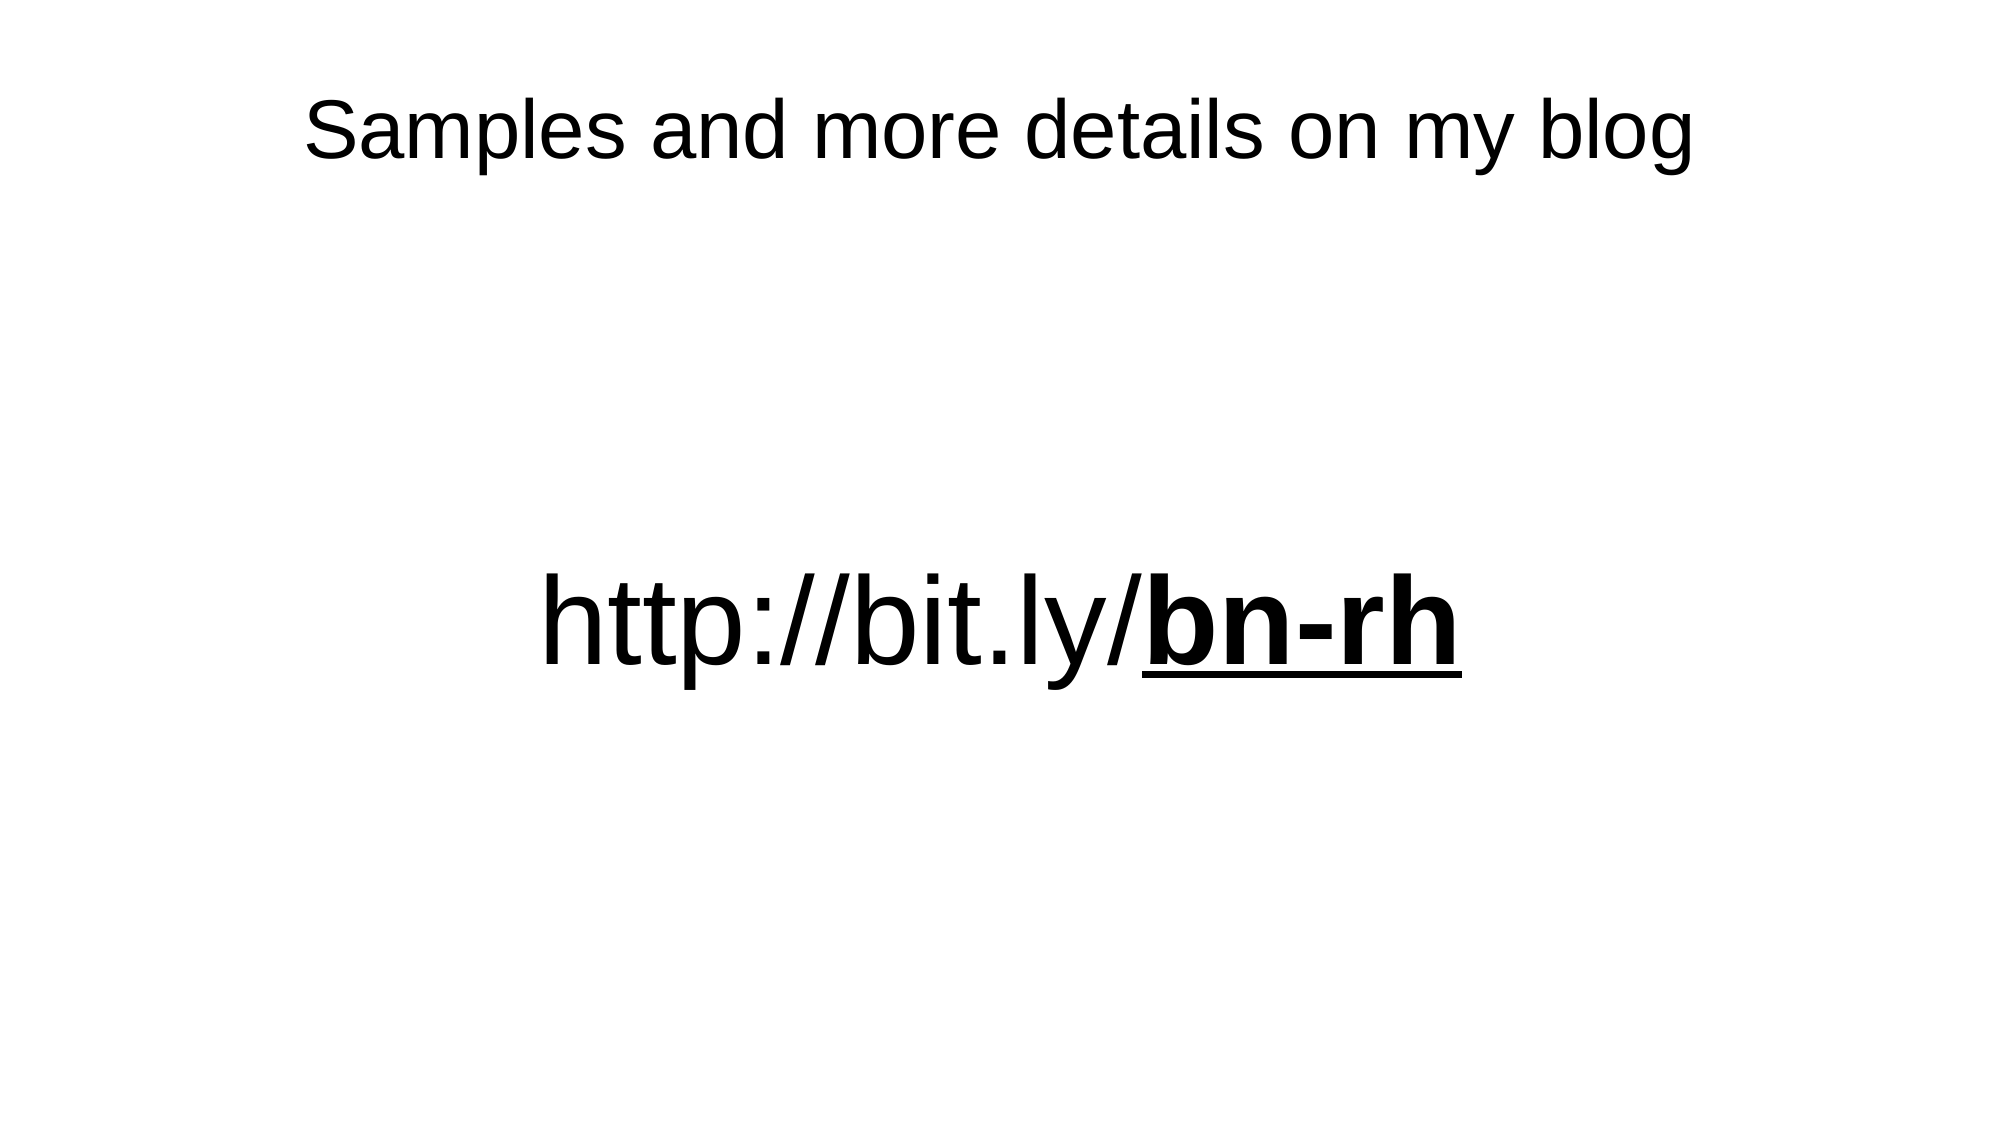

# Samples and more details on my blog
http://bit.ly/bn-rh